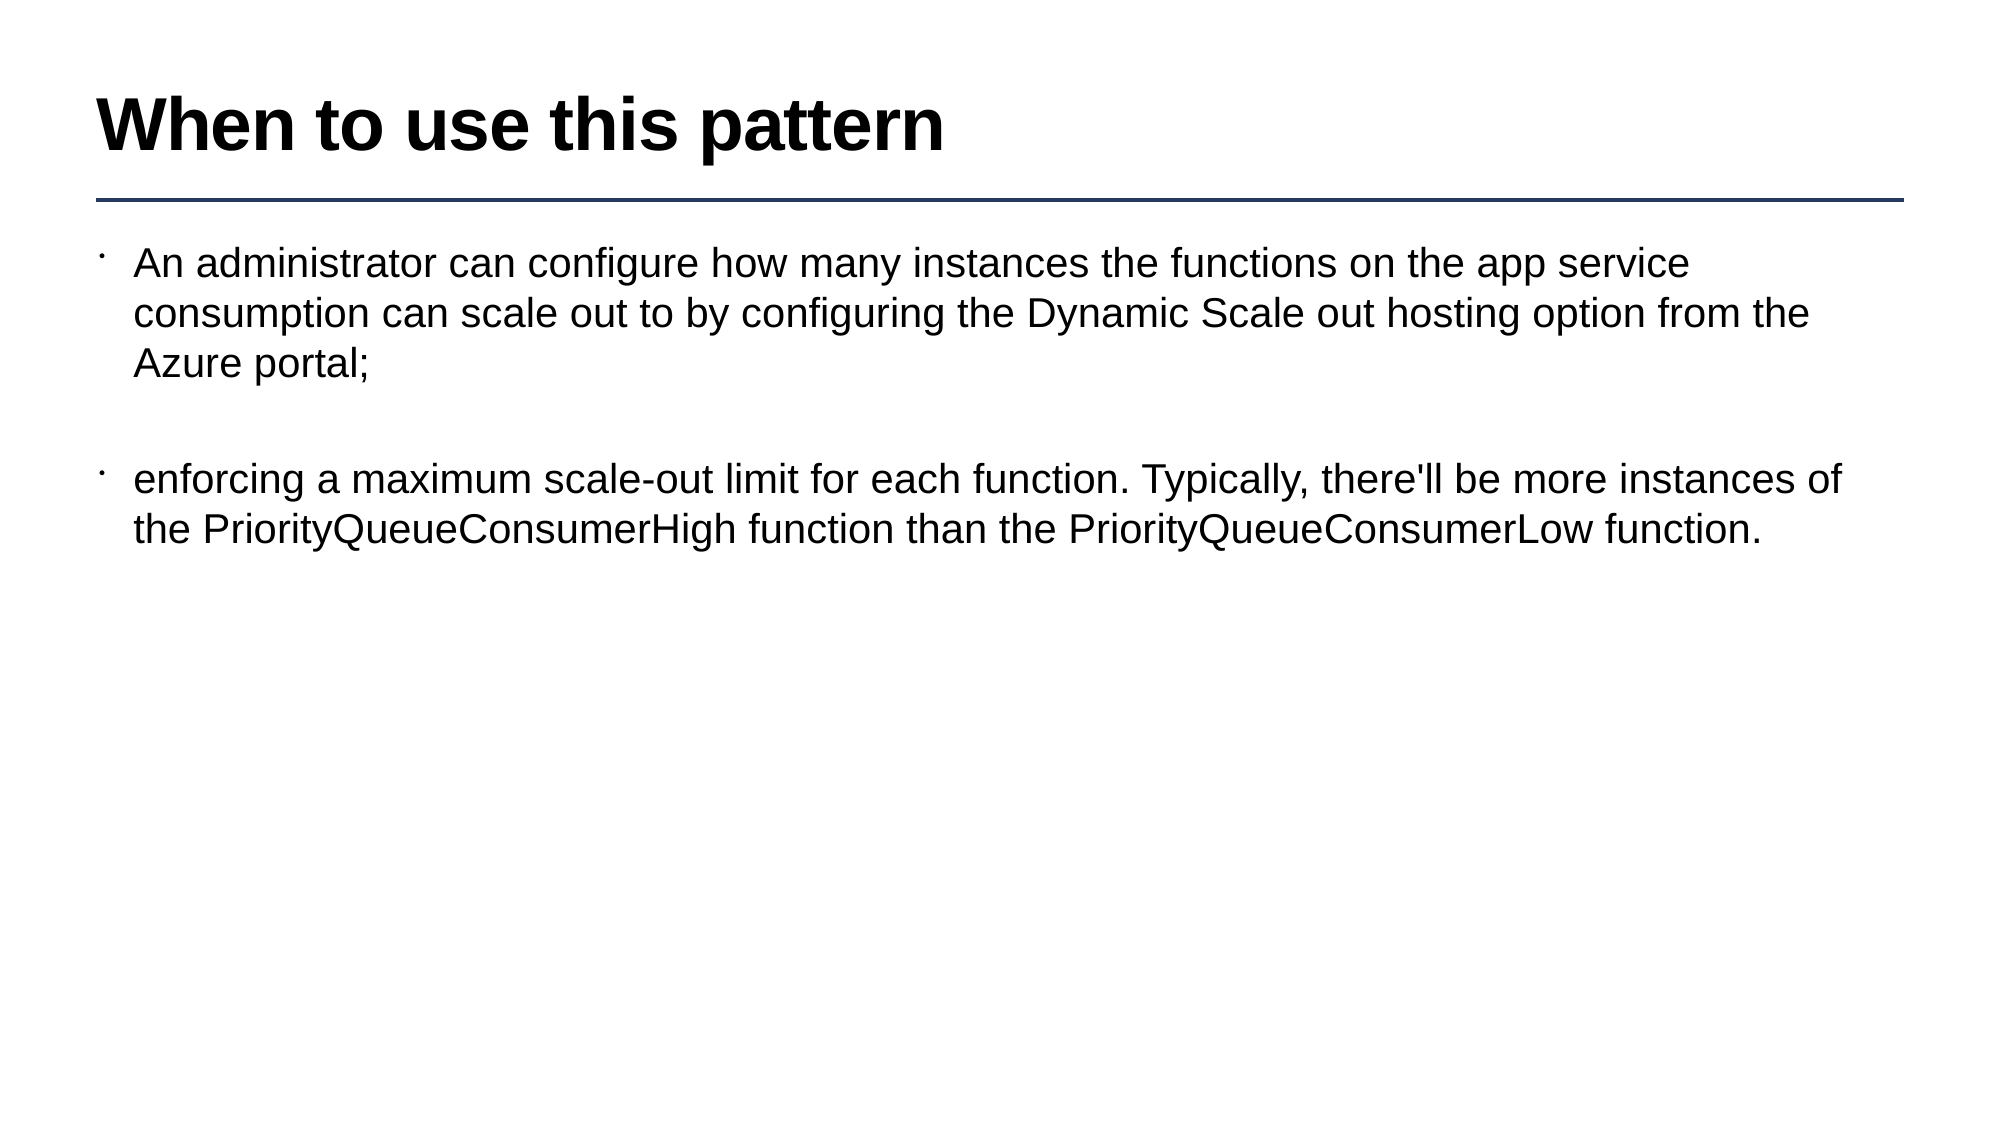

# When to use this pattern
An administrator can configure how many instances the functions on the app service consumption can scale out to by configuring the Dynamic Scale out hosting option from the Azure portal;

enforcing a maximum scale-out limit for each function. Typically, there'll be more instances of the PriorityQueueConsumerHigh function than the PriorityQueueConsumerLow function.